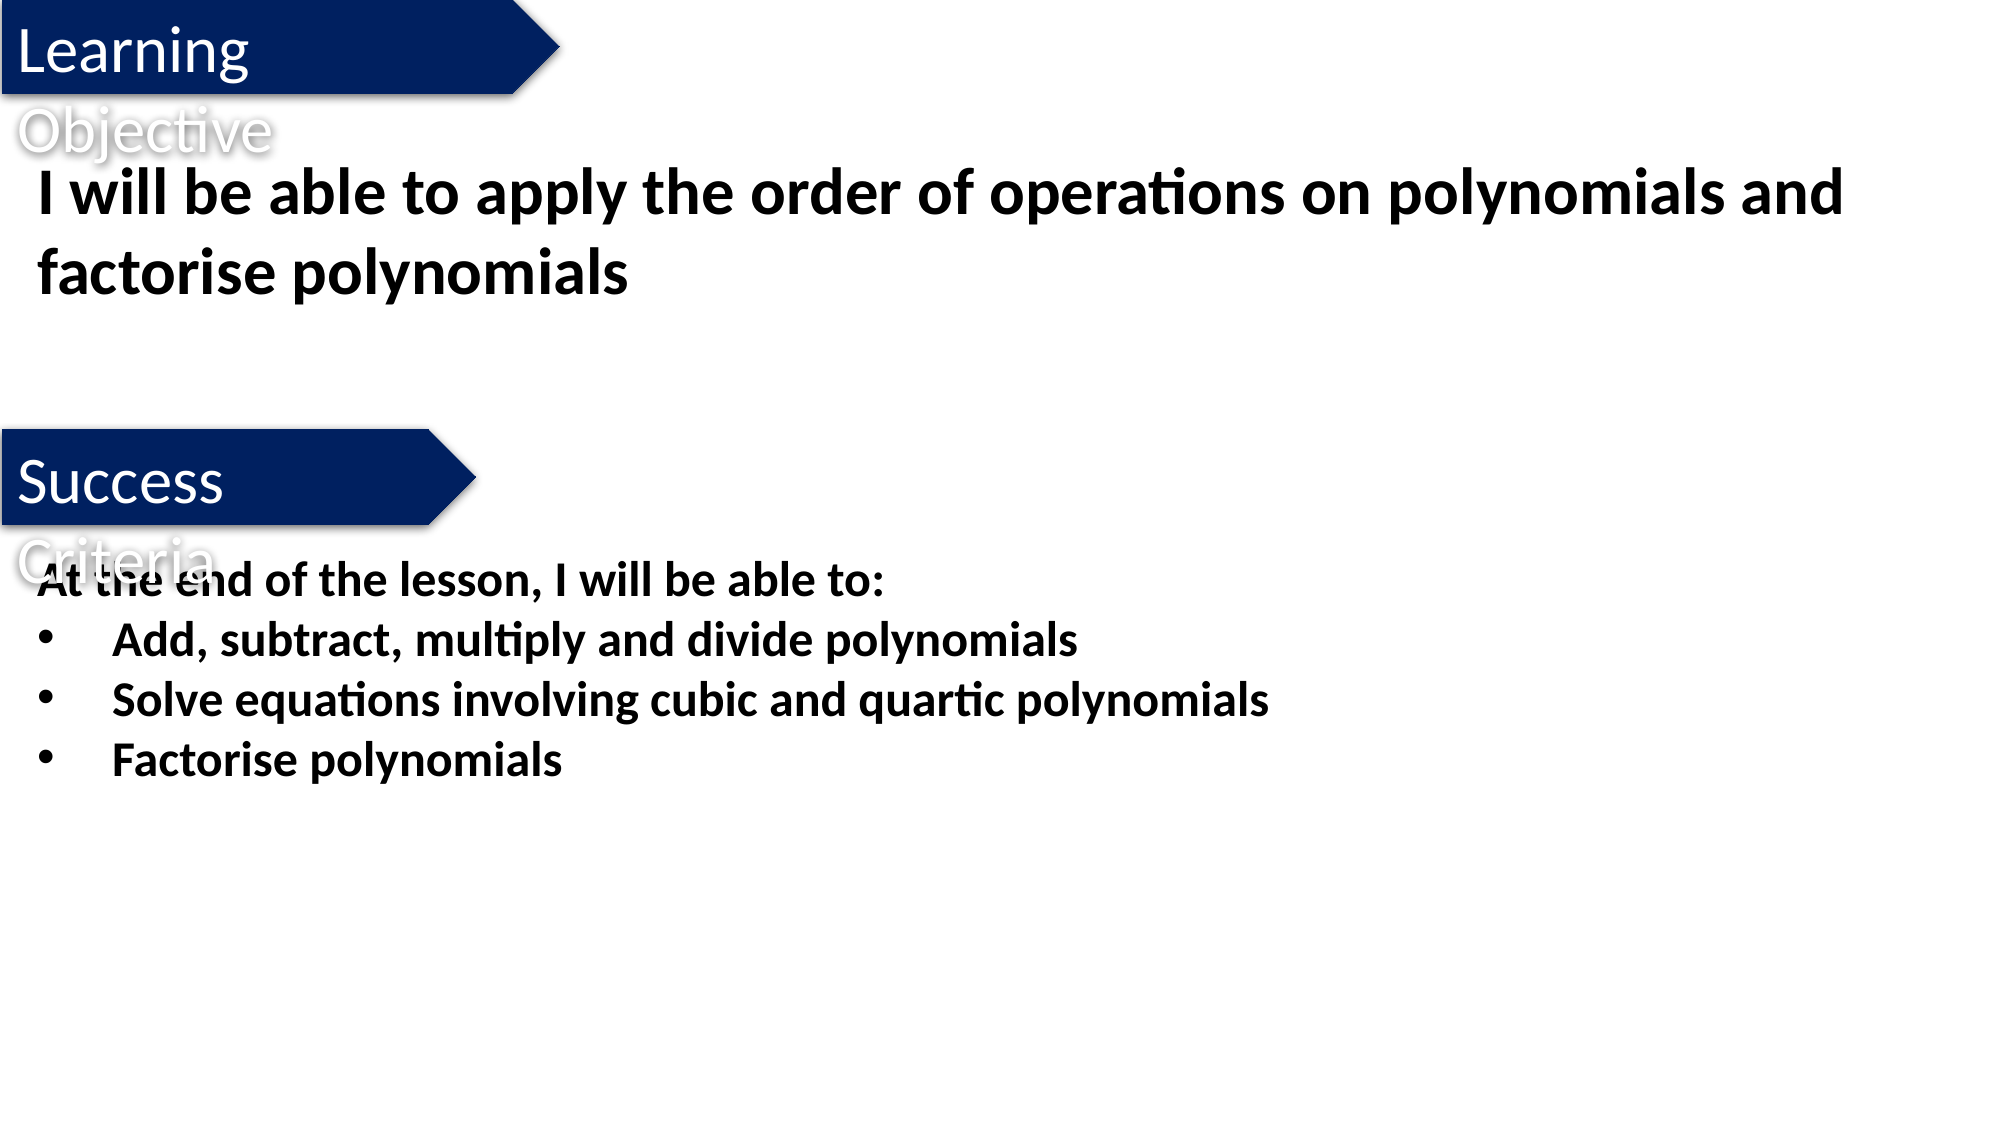

Learning Objective
I will be able to apply the order of operations on polynomials and factorise polynomials
Success Criteria
At the end of the lesson, I will be able to:
Add, subtract, multiply and divide polynomials
Solve equations involving cubic and quartic polynomials
Factorise polynomials